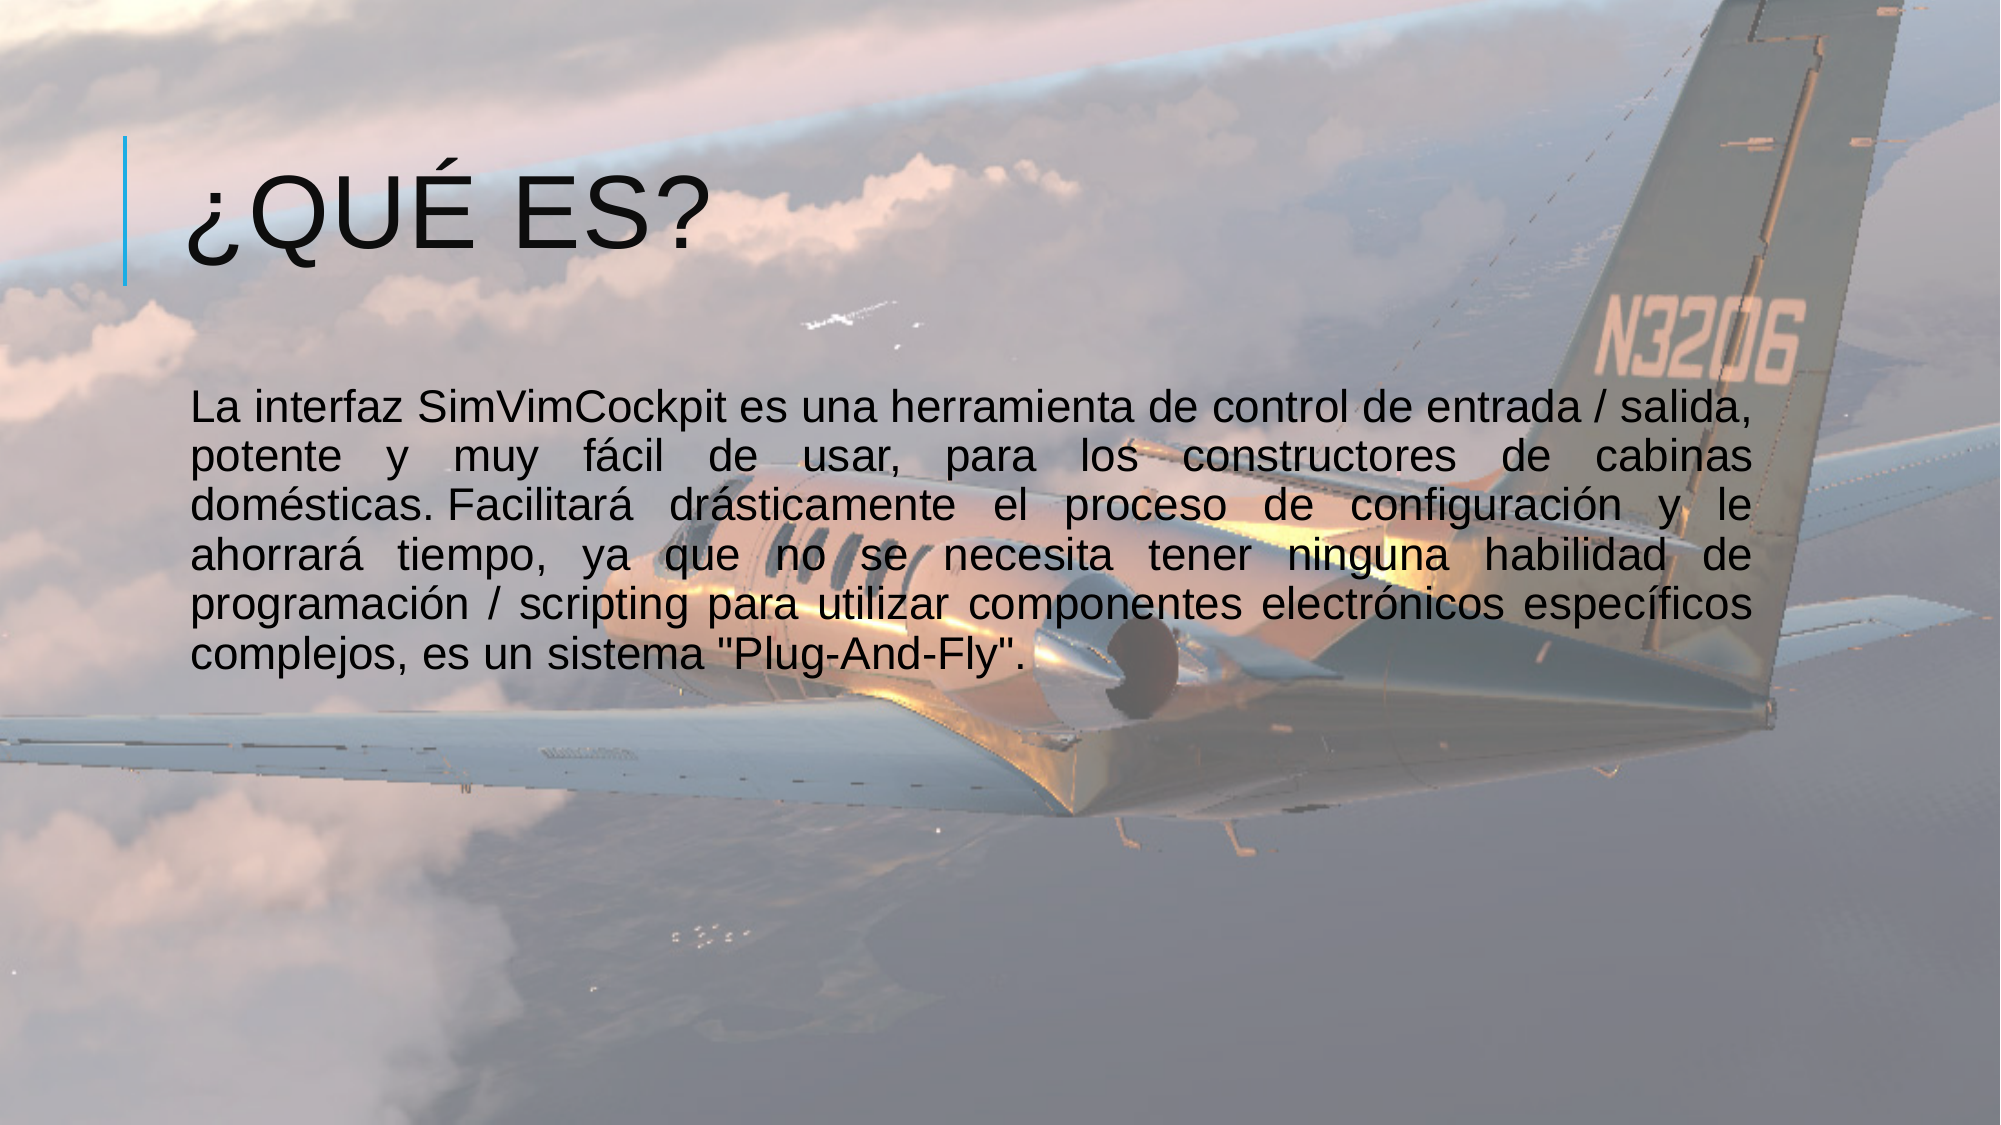

# ¿Qué es?
La interfaz SimVimCockpit es una herramienta de control de entrada / salida, potente y muy fácil de usar, para los constructores de cabinas domésticas. Facilitará drásticamente el proceso de configuración y le ahorrará tiempo, ya que no se necesita tener ninguna habilidad de programación / scripting para utilizar componentes electrónicos específicos complejos, es un sistema "Plug-And-Fly".